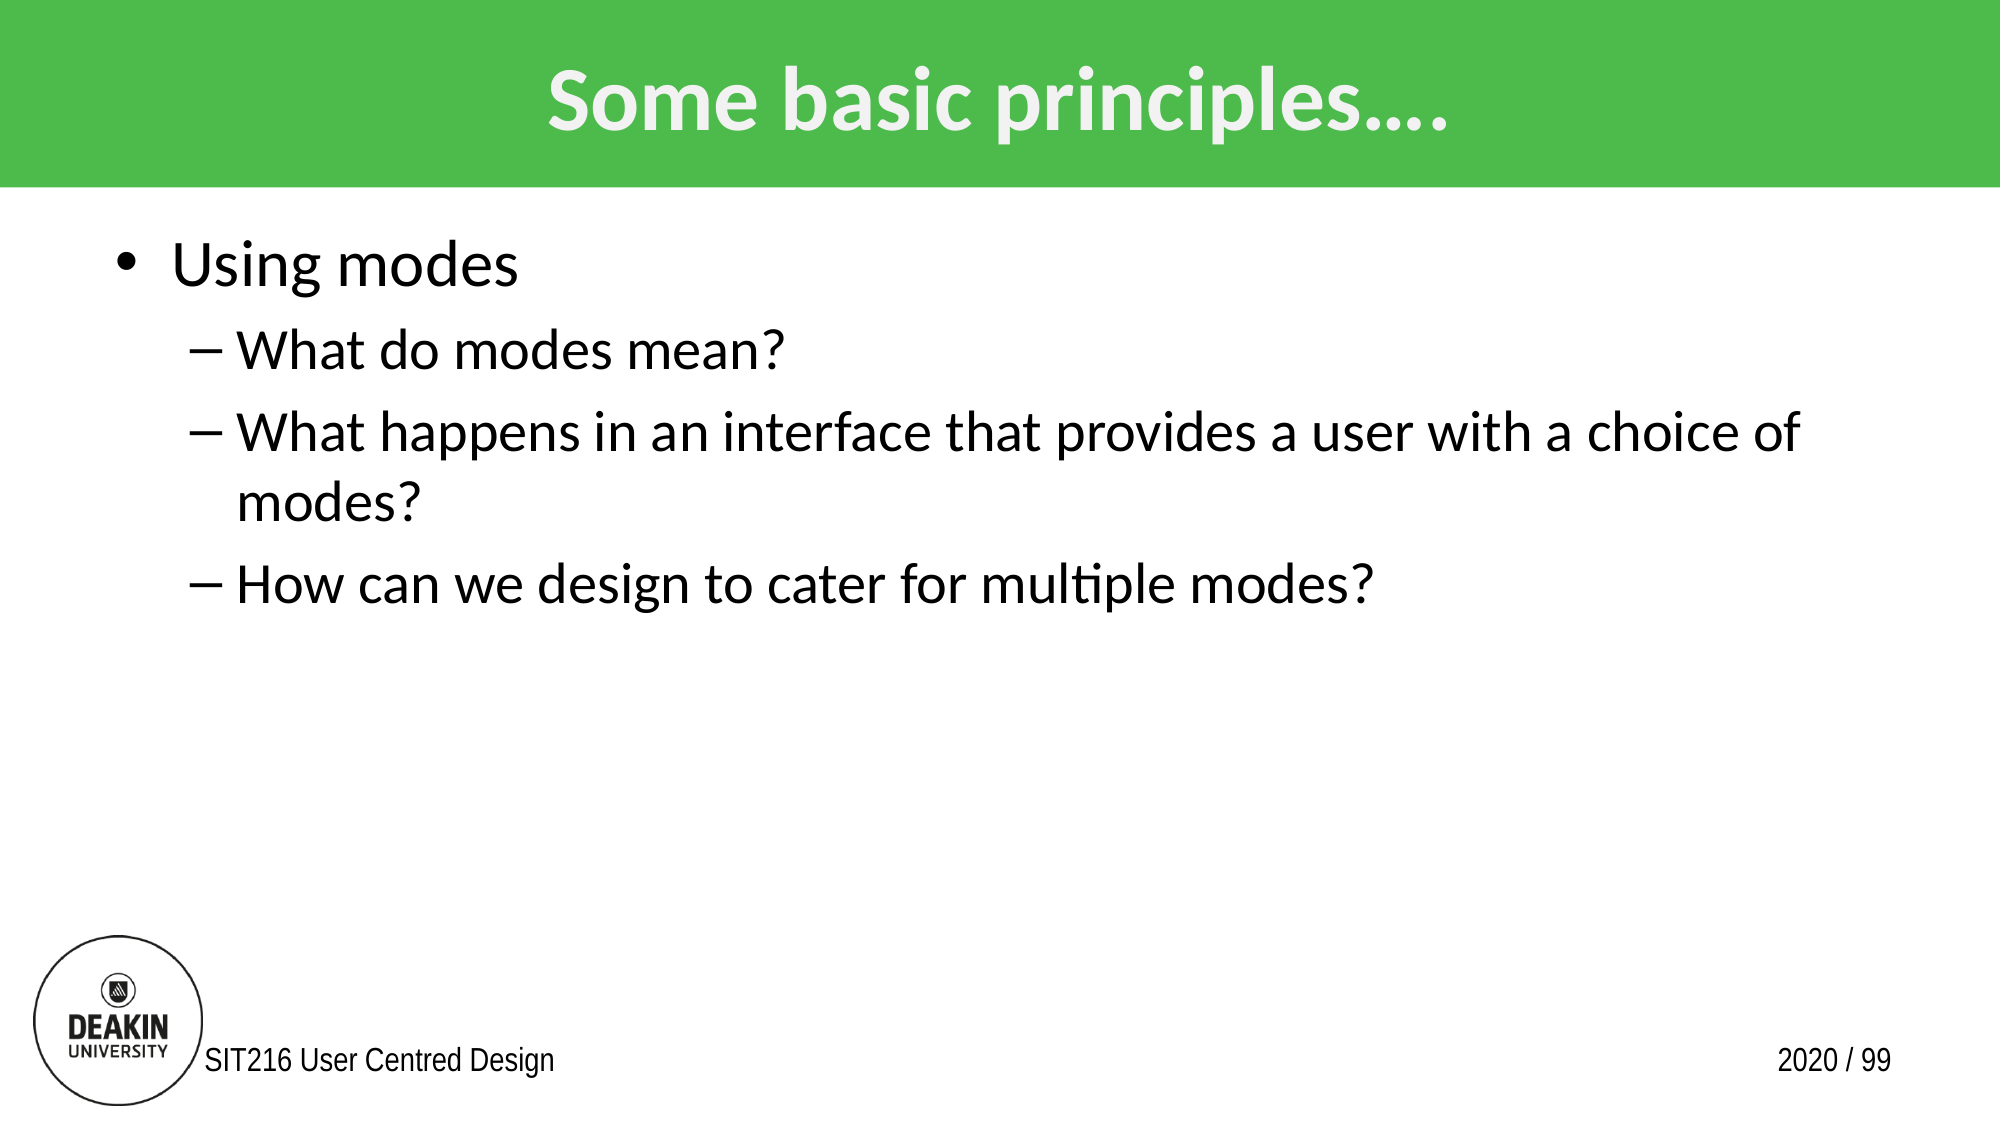

# Some basic principles….
Using modes
What do modes mean?
What happens in an interface that provides a user with a choice of modes?
How can we design to cater for multiple modes?